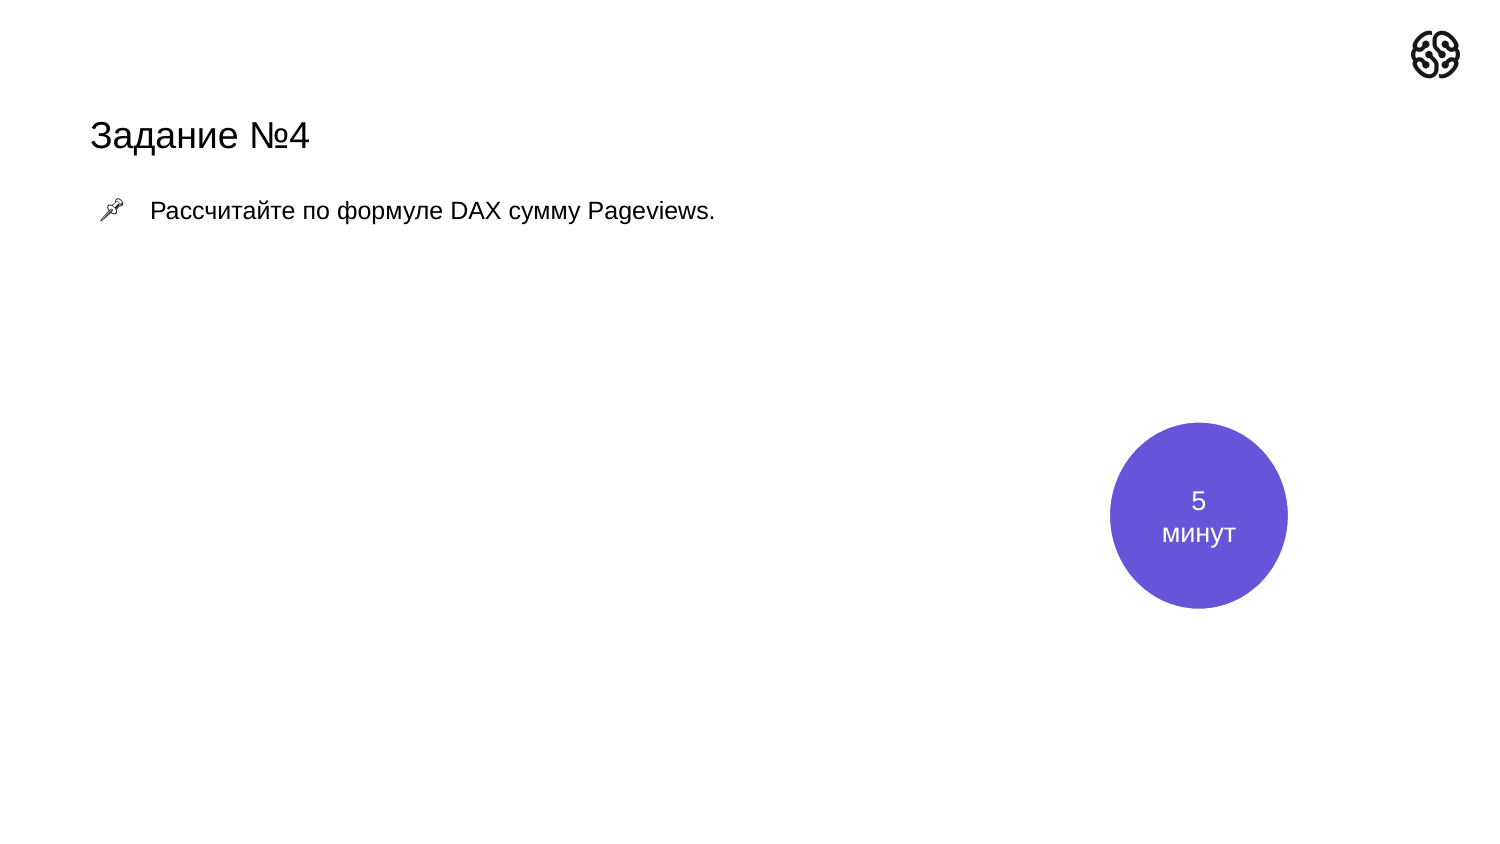

# Задание №4
Рассчитайте по формуле DAX сумму Pageviews.
5
минут